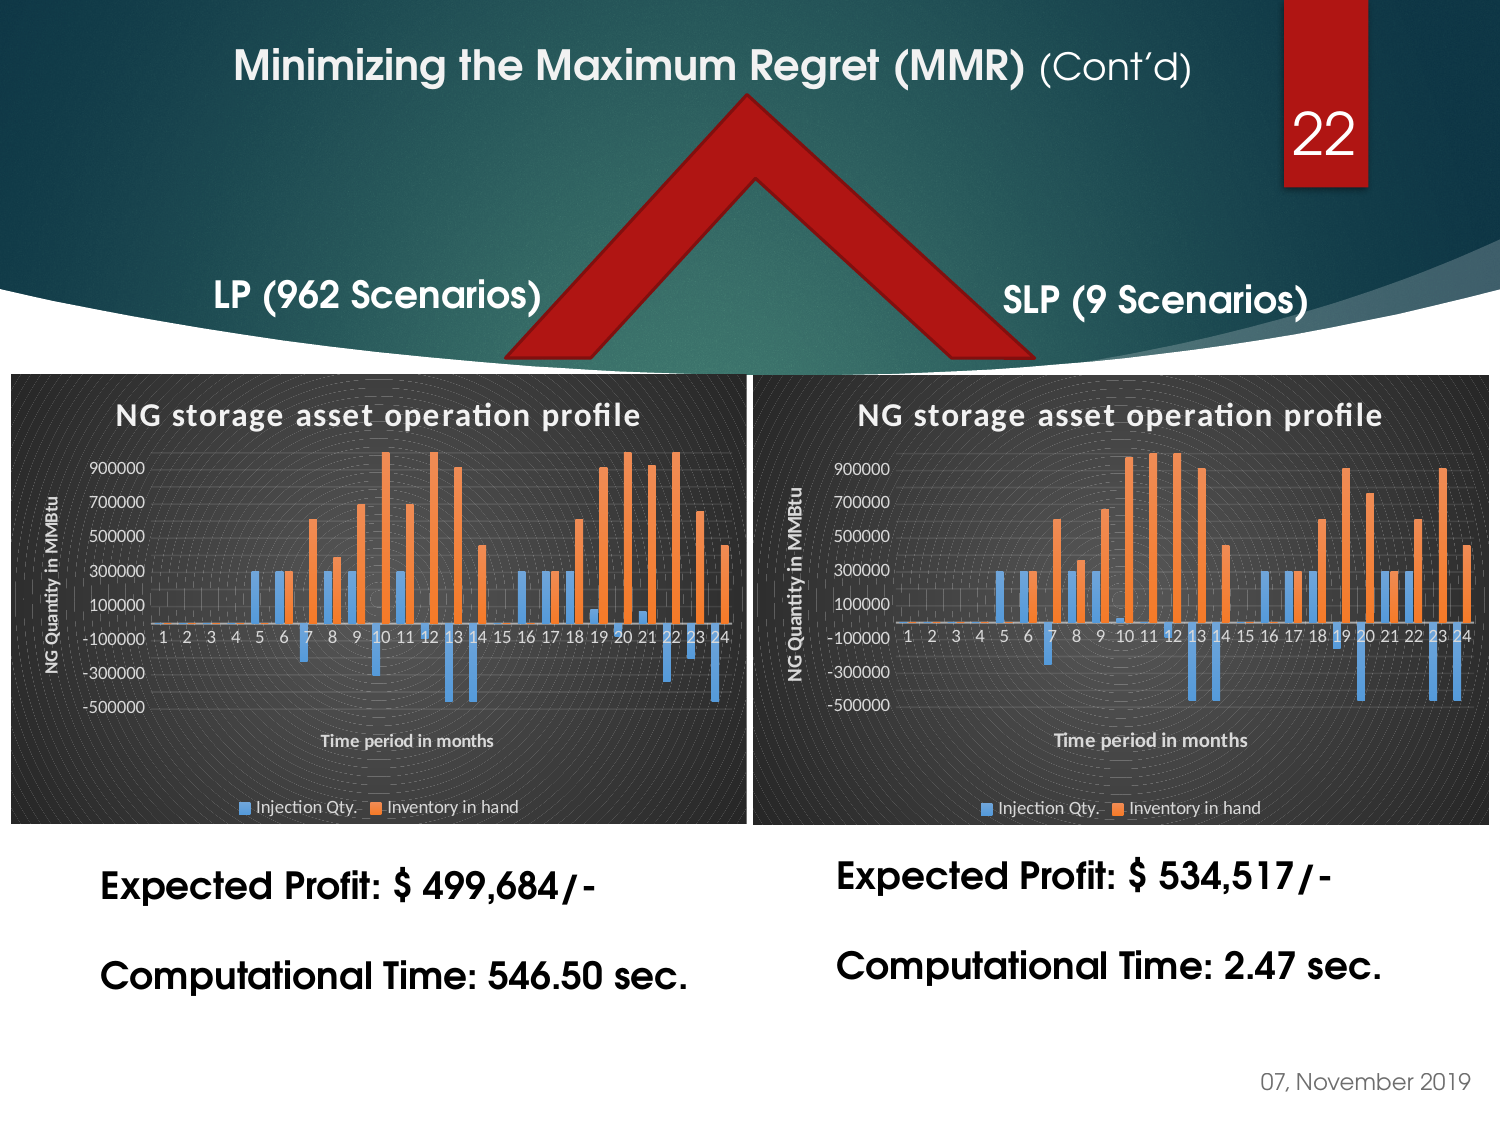

Minimizing the Maximum Regret (MMR) (Cont’d)

22

LP (962 Scenarios)
SLP (9 Scenarios)

### Chart: NG storage asset operation profile

| Category | Injection Qty. | Inventory in hand |
|---|---|---|
| 1 | 0.0 | 0.0 |
| 2 | 0.0 | 0.0 |
| 3 | 0.0 | 0.0 |
| 4 | 0.0 | 0.0 |
| 5 | 305000.0 | 0.0 |
| 6 | 305000.0 | 305000.0 |
| 7 | -220000.0 | 610000.0 |
| 8 | 305000.0 | 390000.0 |
| 9 | 305000.0 | 695000.0 |
| 10 | -305000.0 | 1000000.0 |
| 11 | 305000.0 | 695000.0 |
| 12 | -85000.0 | 1000000.0 |
| 13 | -457500.0 | 915000.0 |
| 14 | -457500.0 | 457500.0 |
| 15 | 0.0 | 0.0 |
| 16 | 305000.0 | 0.0 |
| 17 | 305000.0 | 305000.0 |
| 18 | 305000.0 | 610000.0 |
| 19 | 85000.0 | 915000.0 |
| 20 | -72369.385 | 1000000.0 |
| 21 | 72369.385 | 927630.615 |
| 22 | -340952.92 | 1000000.0 |
| 23 | -201547.08 | 659047.0800000001 |
| 24 | -457500.0 | 457500.0000000001 |

### Chart: NG storage asset operation profile

| Category | Injection Qty. | Inventory in hand |
|---|---|---|
| 1 | 0.0 | 0.0 |
| 2 | 0.0 | 0.0 |
| 3 | 0.0 | 0.0 |
| 4 | 0.0 | 0.0 |
| 5 | 305000.0 | 0.0 |
| 6 | 305000.0 | 305000.0 |
| 7 | -244447.92 | 610000.0 |
| 8 | 305000.0 | 365552.07999999996 |
| 9 | 305000.0 | 670552.08 |
| 10 | 24447.918 | 975552.08 |
| 11 | 0.0 | 999999.9979999999 |
| 12 | -85000.0 | 999999.9979999999 |
| 13 | -457500.0 | 914999.9979999999 |
| 14 | -457500.0 | 457499.9979999999 |
| 15 | 0.0 | -0.0020000000949949026 |
| 16 | 305000.0 | -0.0020000000949949026 |
| 17 | 305000.0 | 304999.9979999999 |
| 18 | 305000.0 | 609999.9979999999 |
| 19 | -151746.06 | 914999.9979999999 |
| 20 | -457500.0 | 763253.9379999998 |
| 21 | 305000.0 | 305753.93799999985 |
| 22 | 304246.06 | 610753.9379999998 |
| 23 | -457500.0 | 914999.9979999999 |
| 24 | -457500.0 | 457499.9979999999 |
Expected Profit: $ 534,517/-

Computational Time: 2.47 sec.

Expected Profit: $ 499,684/-

Computational Time: 546.50 sec.
07, November 2019